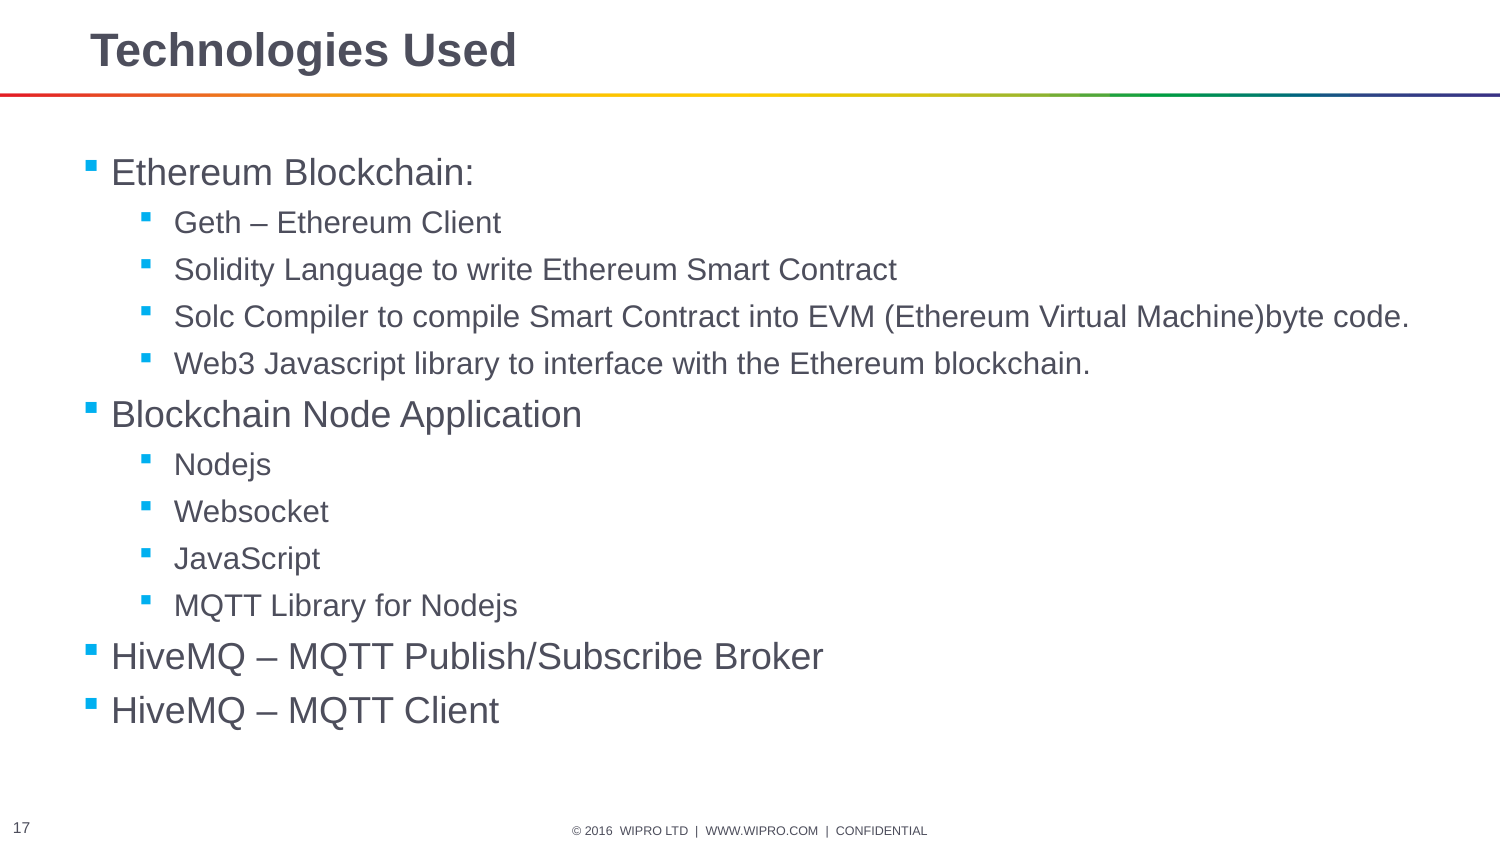

# Technologies Used
Ethereum Blockchain:
Geth – Ethereum Client
Solidity Language to write Ethereum Smart Contract
Solc Compiler to compile Smart Contract into EVM (Ethereum Virtual Machine)byte code.
Web3 Javascript library to interface with the Ethereum blockchain.
Blockchain Node Application
Nodejs
Websocket
JavaScript
MQTT Library for Nodejs
HiveMQ – MQTT Publish/Subscribe Broker
HiveMQ – MQTT Client